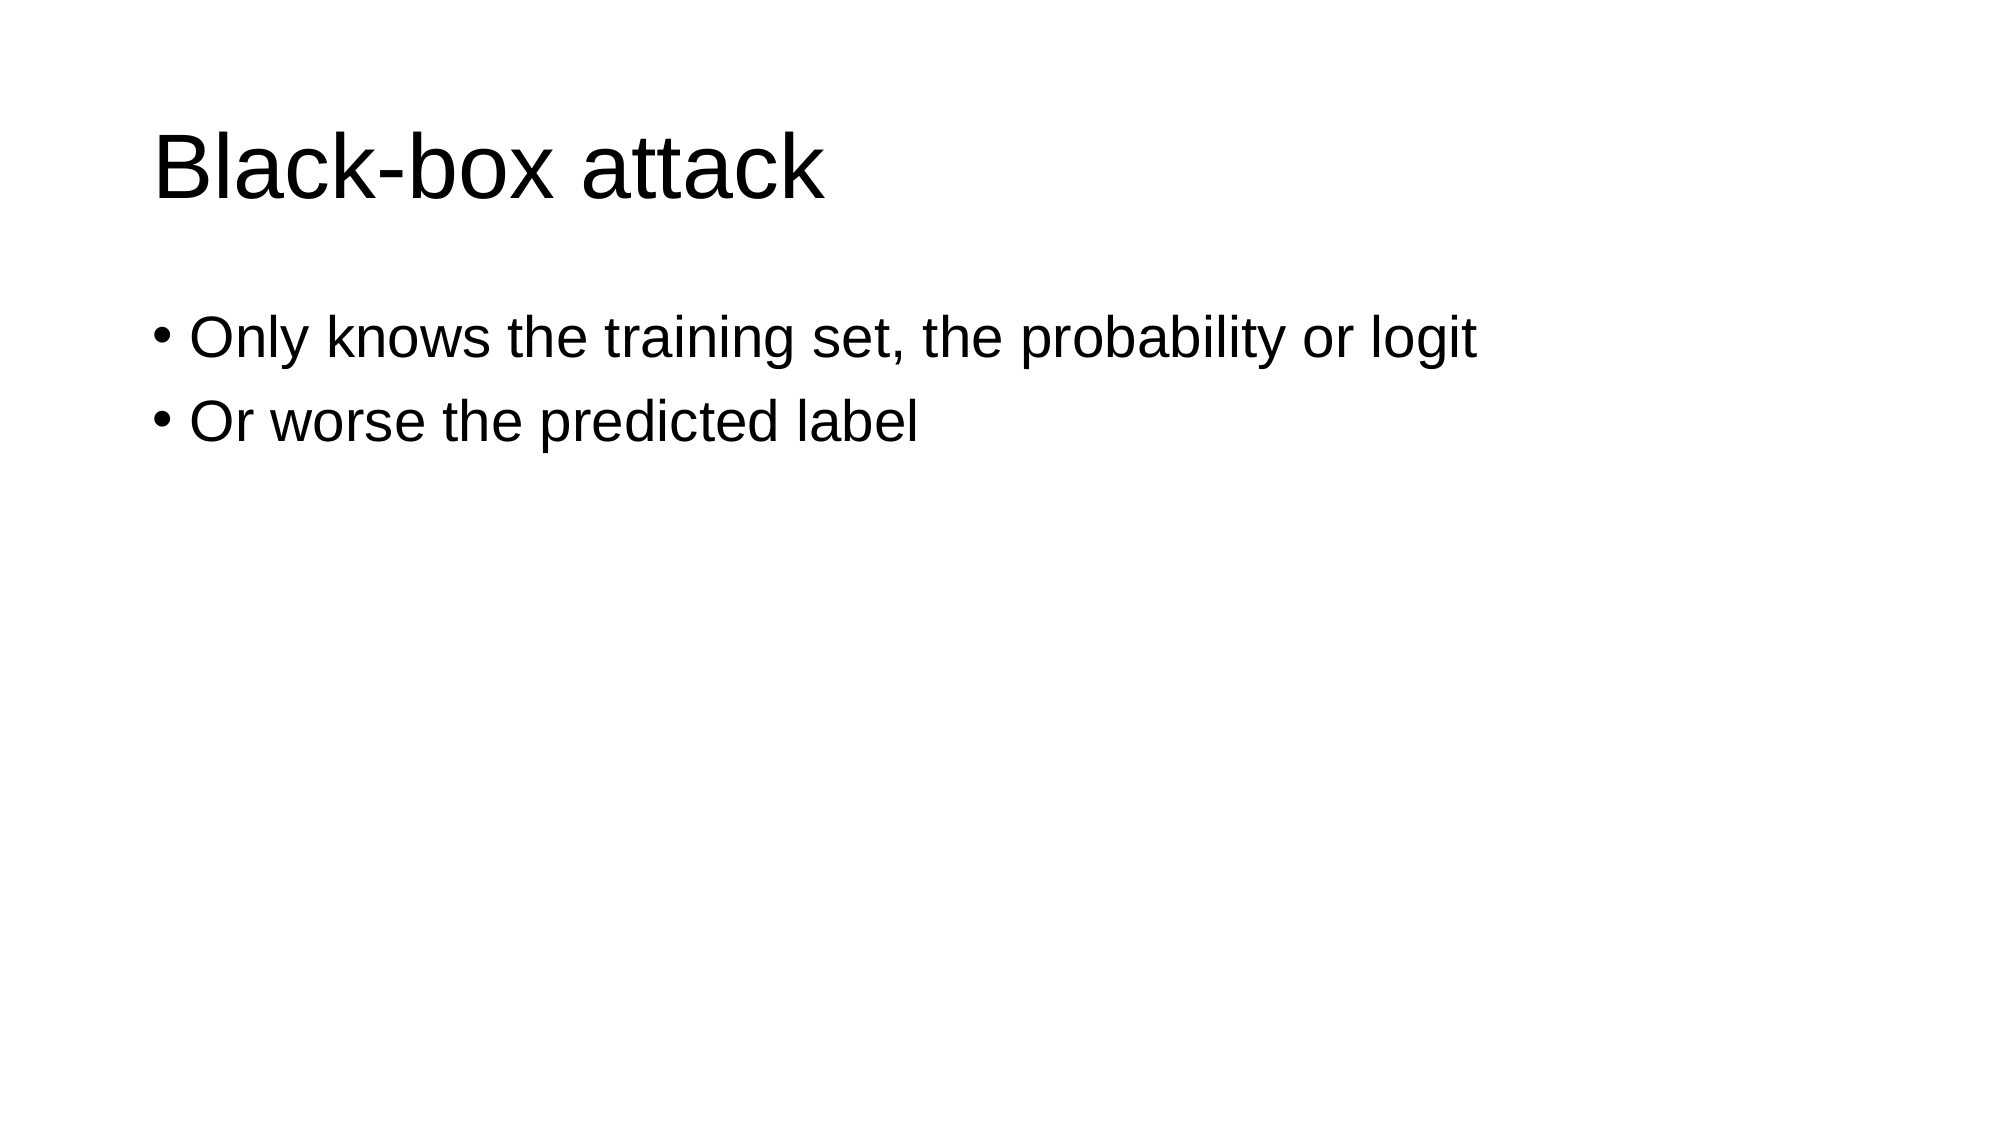

# Black-box attack
Only knows the training set, the probability or logit
Or worse the predicted label